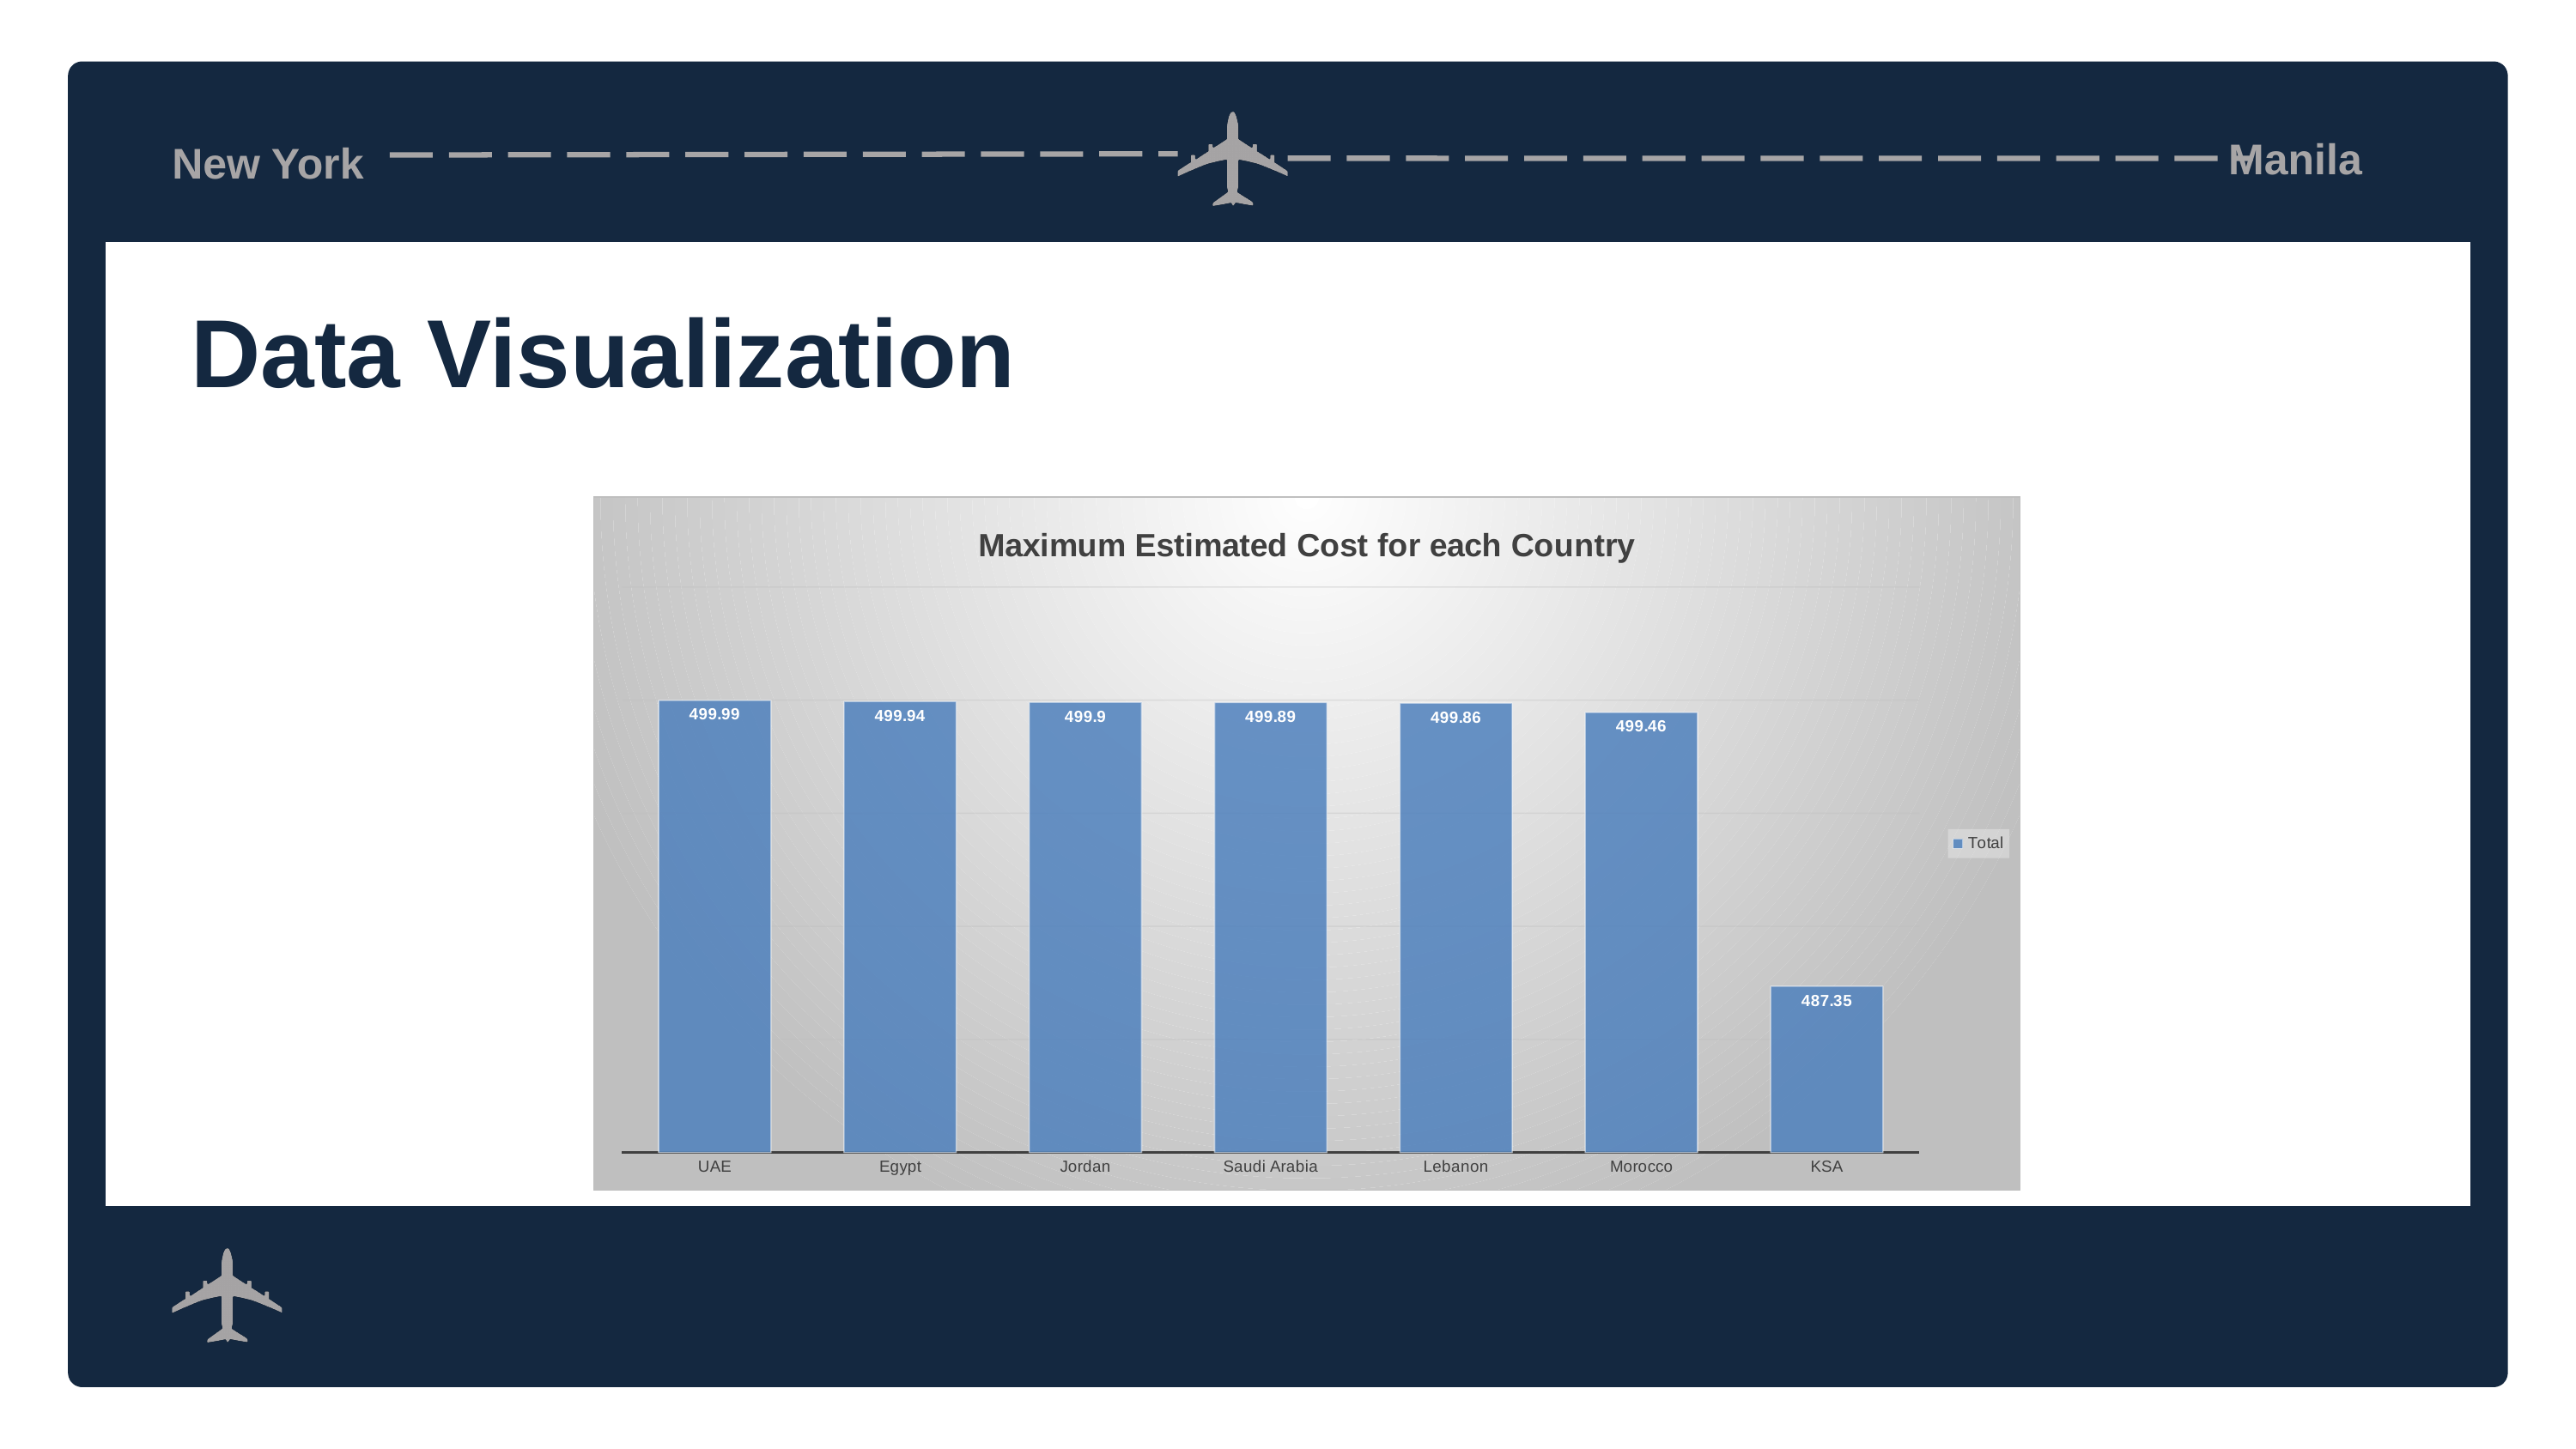

Manila
New York

Data Visualization

### Chart: Maximum Estimated Cost for each Country

| Category | Total |
|---|---|
| UAE | 499.99 |
| Egypt | 499.94 |
| Jordan | 499.9 |
| Saudi Arabia | 499.89 |
| Lebanon | 499.86 |
| Morocco | 499.46 |
| KSA | 487.35 |